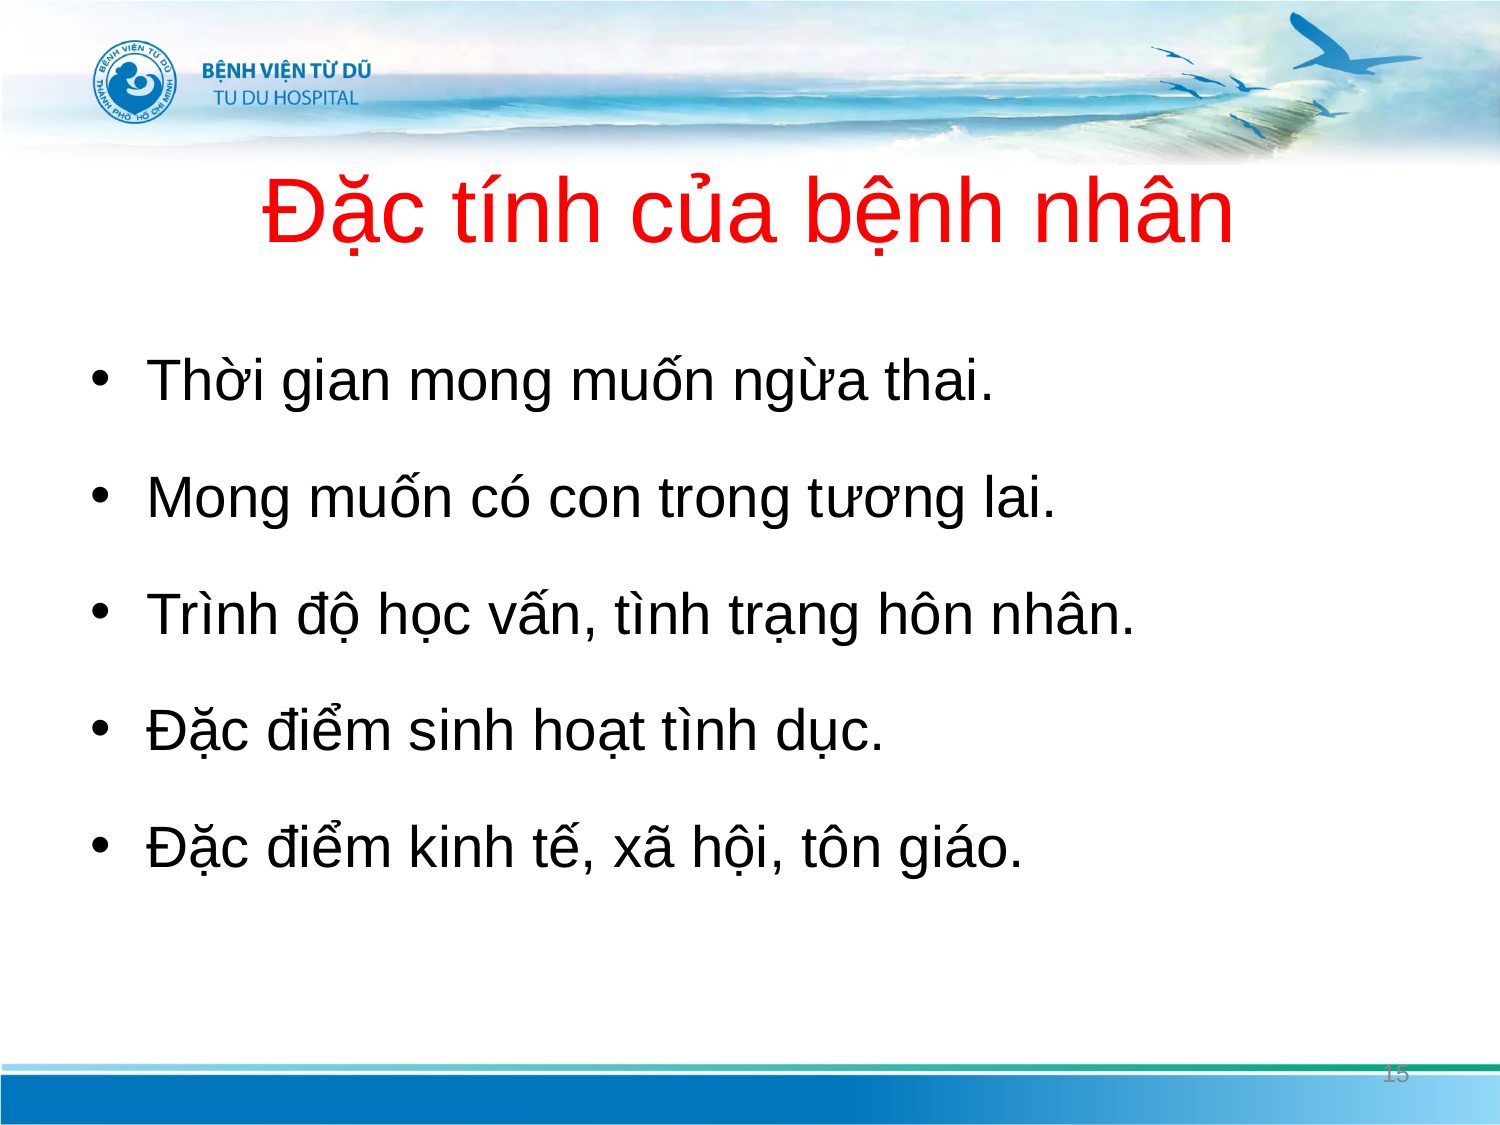

# Đặc tính của bệnh nhân
Thời gian mong muốn ngừa thai.
Mong muốn có con trong tương lai.
Trình độ học vấn, tình trạng hôn nhân.
Đặc điểm sinh hoạt tình dục.
Đặc điểm kinh tế, xã hội, tôn giáo.

15